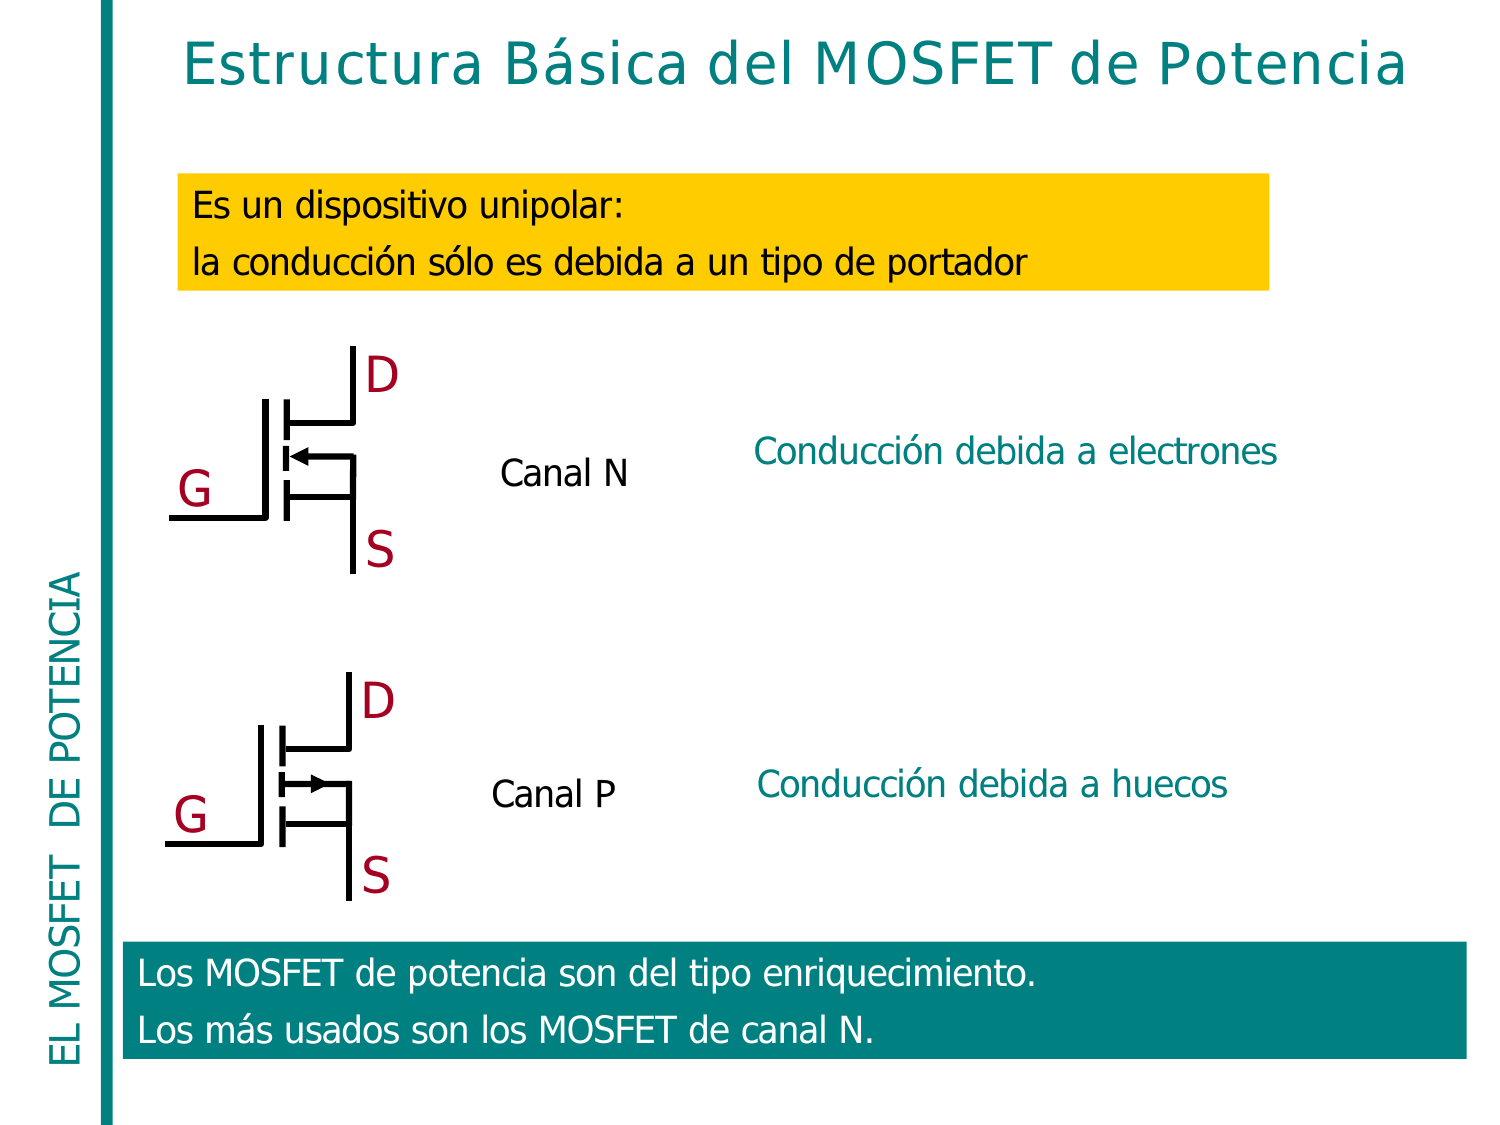

Estructura Básica del MOSFET de Potencia
Es un dispositivo unipolar:
la conducción sólo es debida a un tipo de portador
D

G

S
Conducción debida a electrones
Canal N
EL MOSFET  DE POTENCIA
D

G

S
Conducción debida a huecos
Canal P
Los MOSFET de potencia son del tipo enriquecimiento.
Los más usados son los MOSFET de canal N.